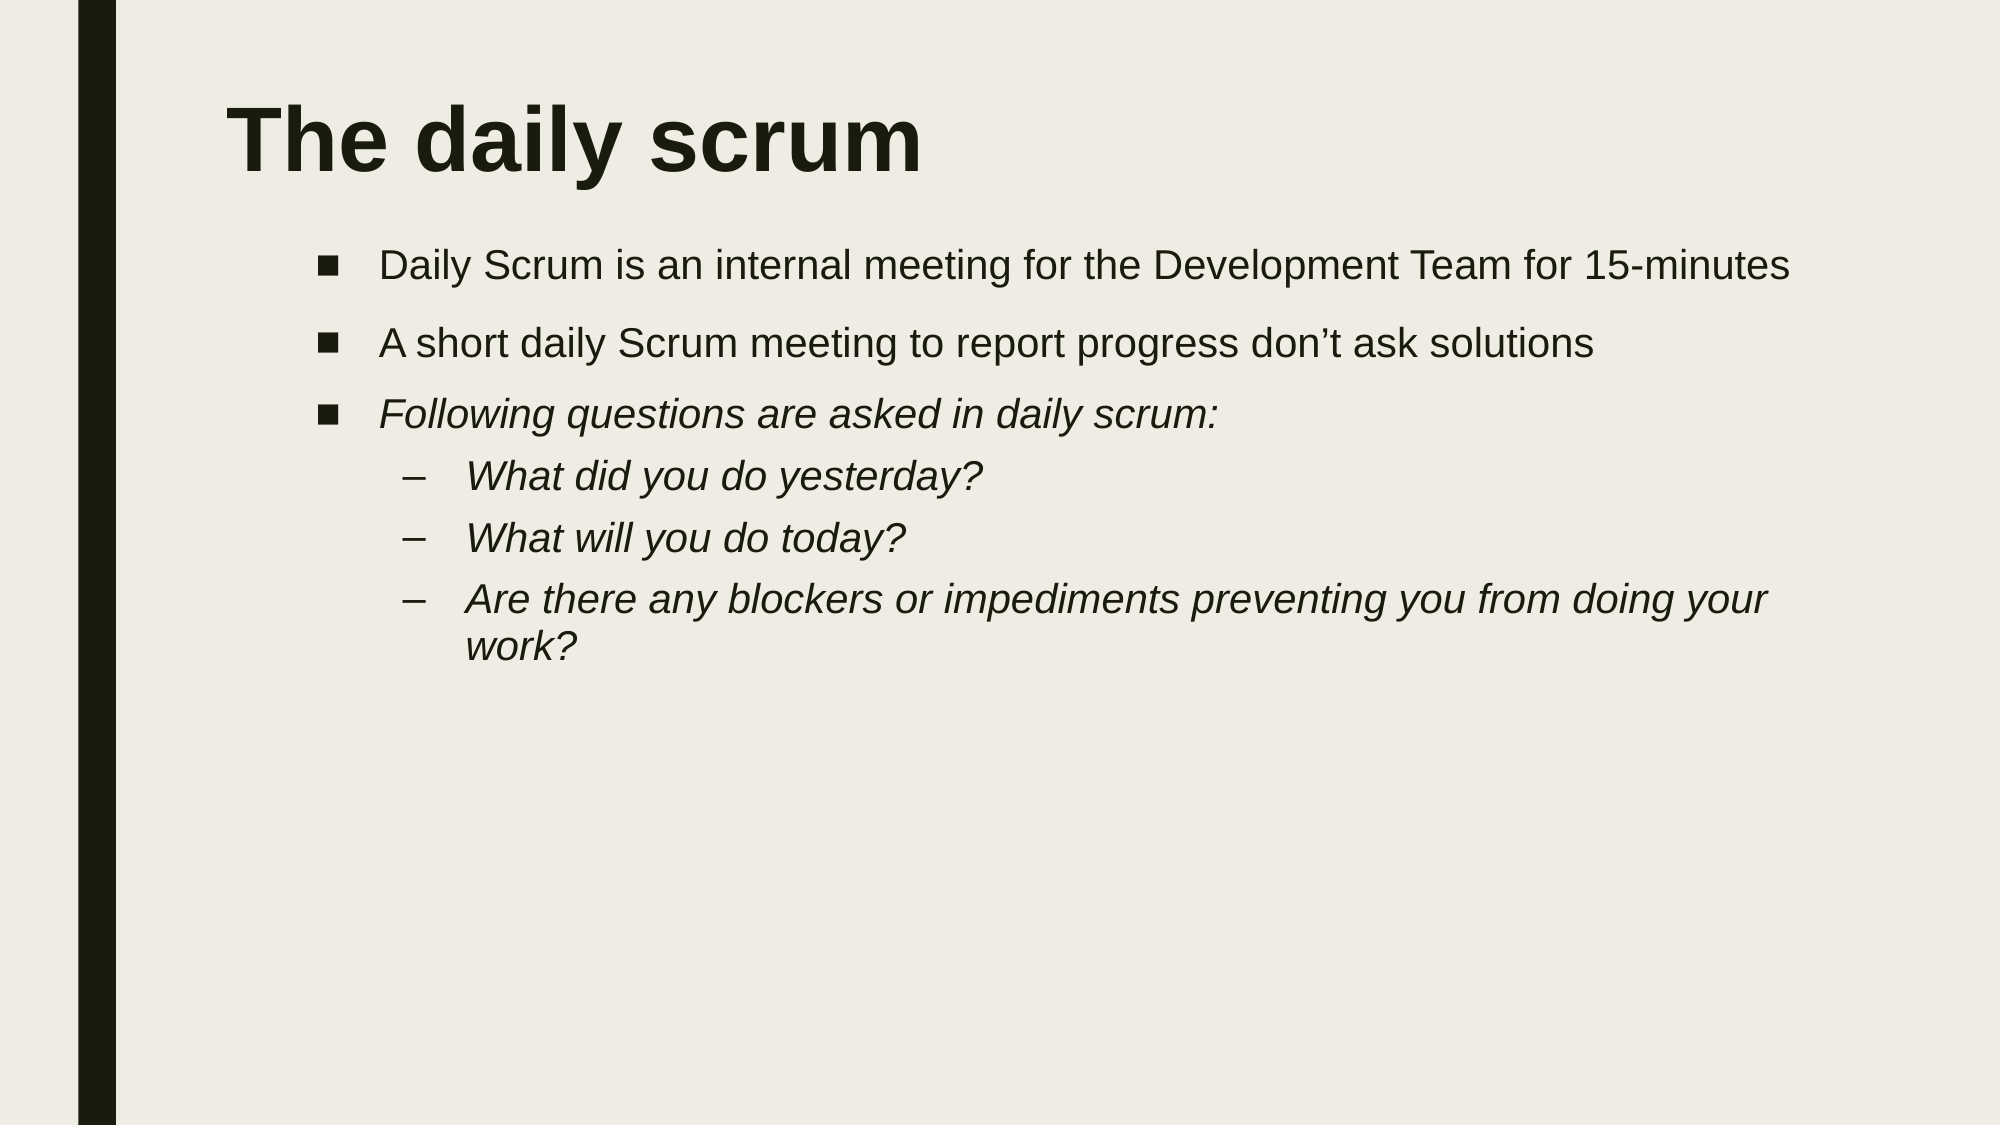

# The daily scrum
Daily Scrum is an internal meeting for the Development Team for 15-minutes
A short daily Scrum meeting to report progress don’t ask solutions
Following questions are asked in daily scrum:
What did you do yesterday?
What will you do today?
Are there any blockers or impediments preventing you from doing your work?